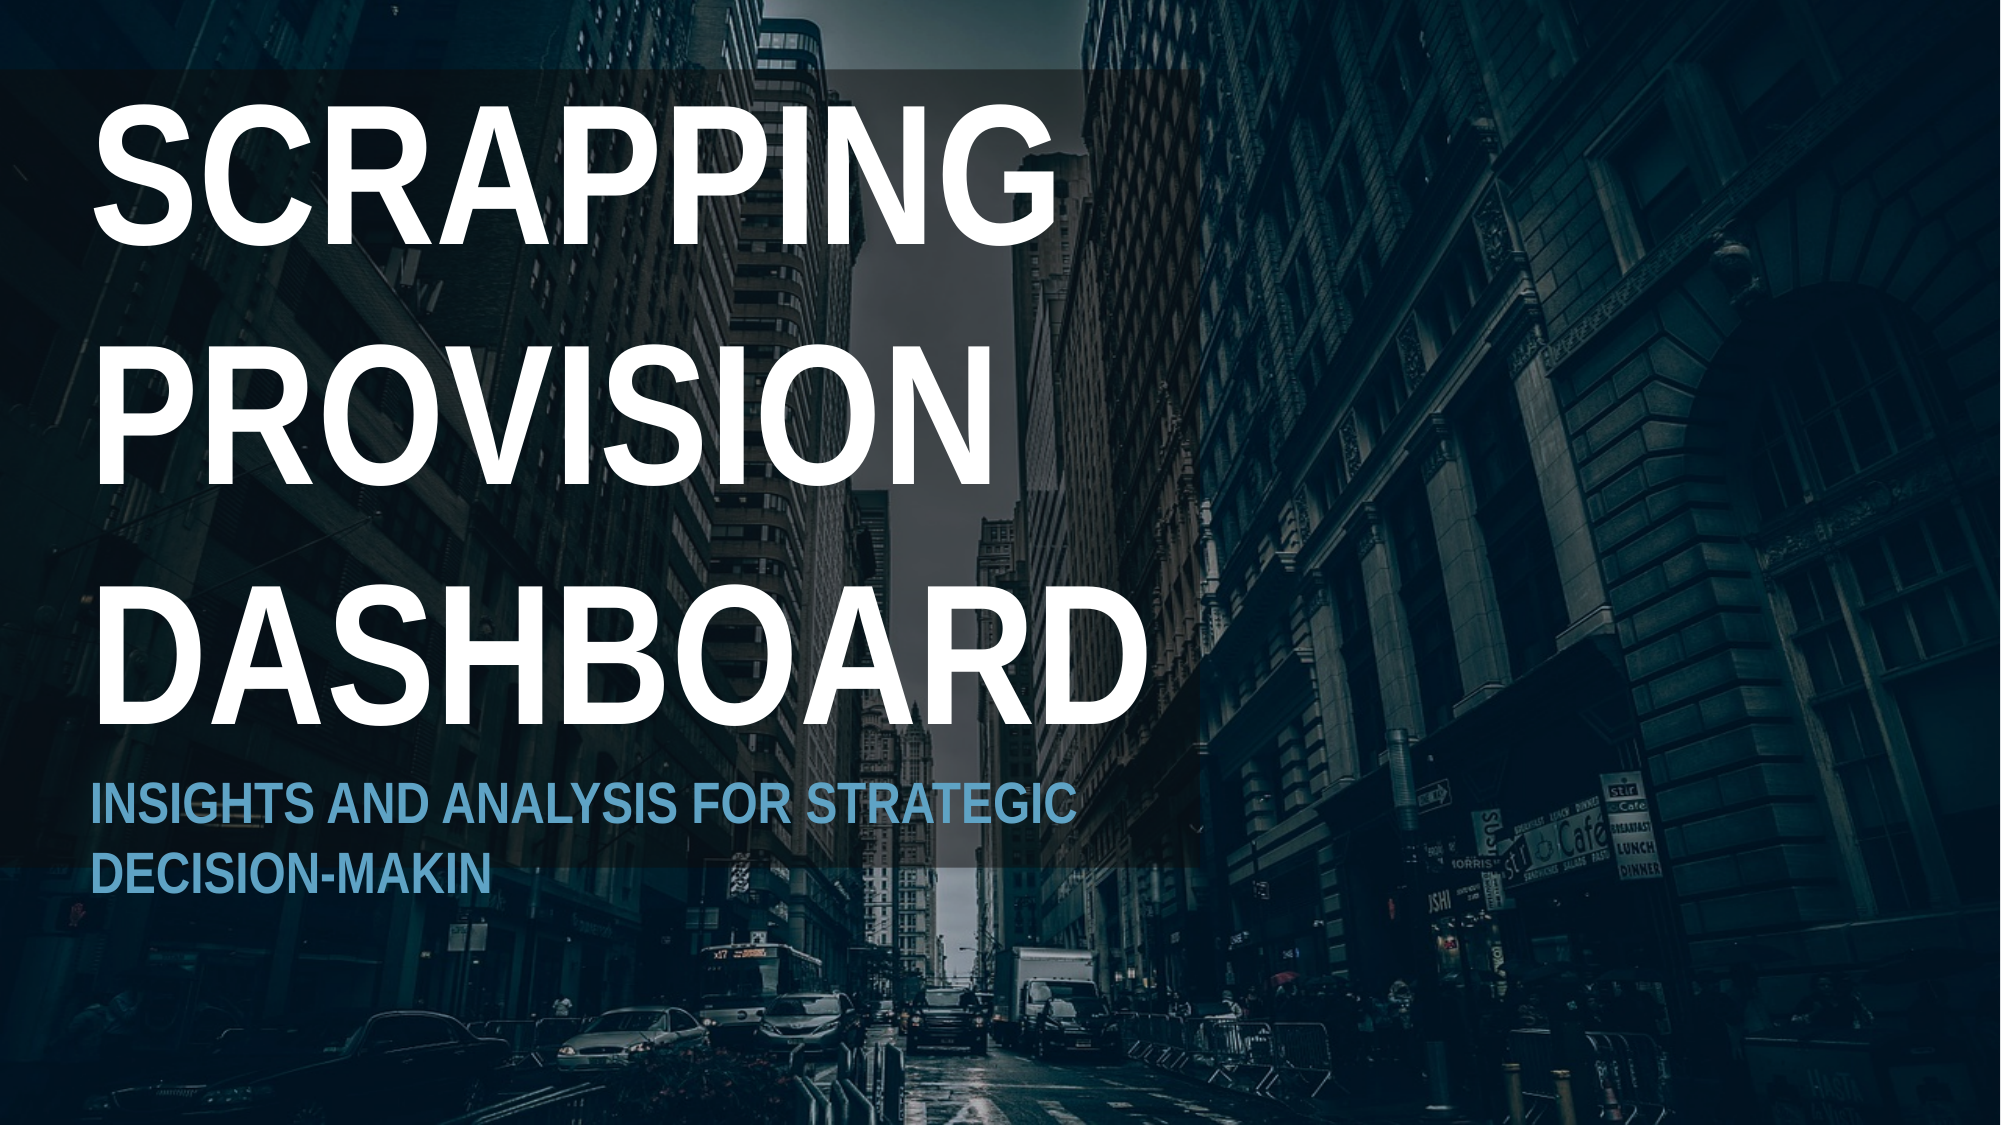

Scrapping Provision Dashboard
Insights and Analysis for Strategic Decision-Makin